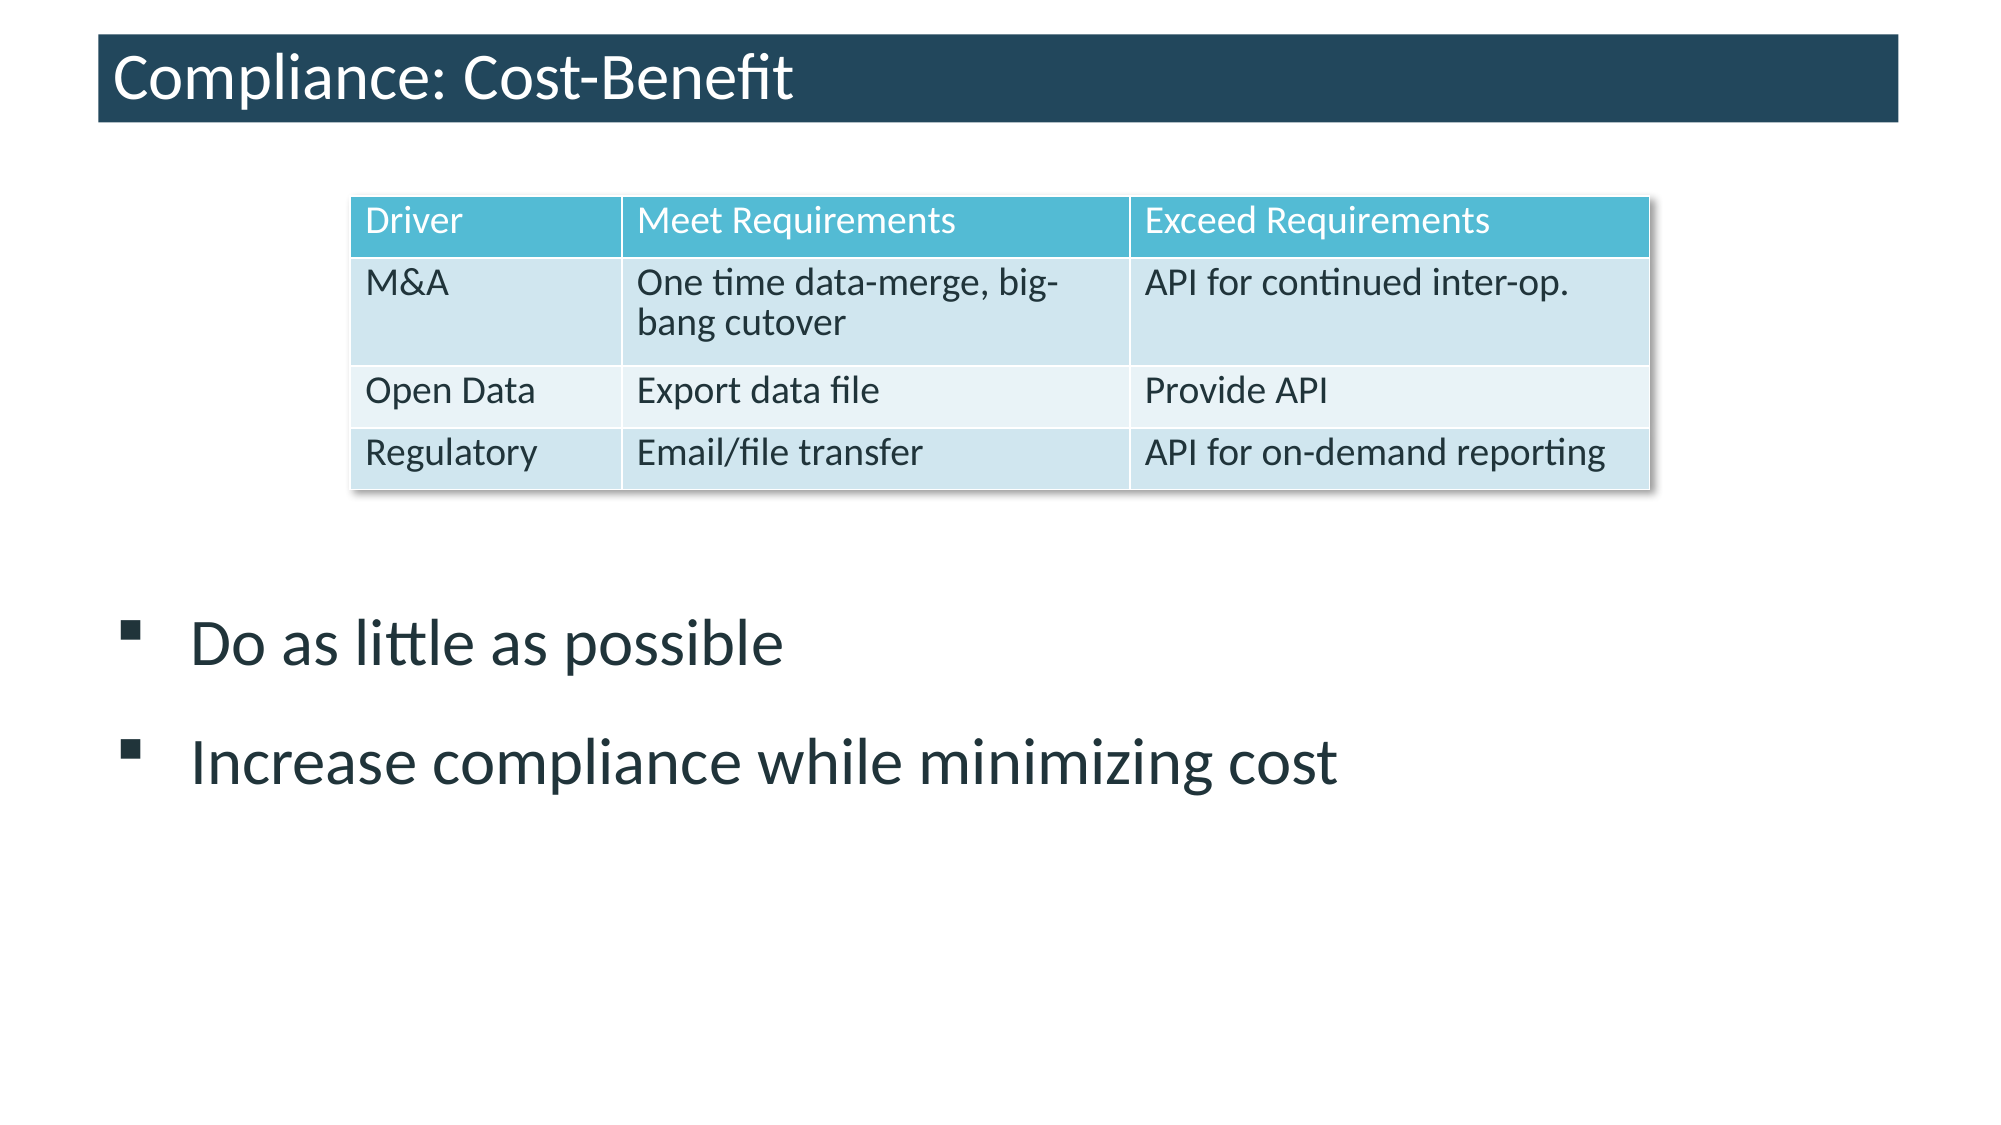

# Compliance: Cost-Benefit
| Driver | Meet Requirements | Exceed Requirements |
| --- | --- | --- |
| M&A | One time data-merge, big-bang cutover | API for continued inter-op. |
| Open Data | Export data file | Provide API |
| Regulatory | Email/file transfer | API for on-demand reporting |

Do as little as possible
Increase compliance while minimizing cost